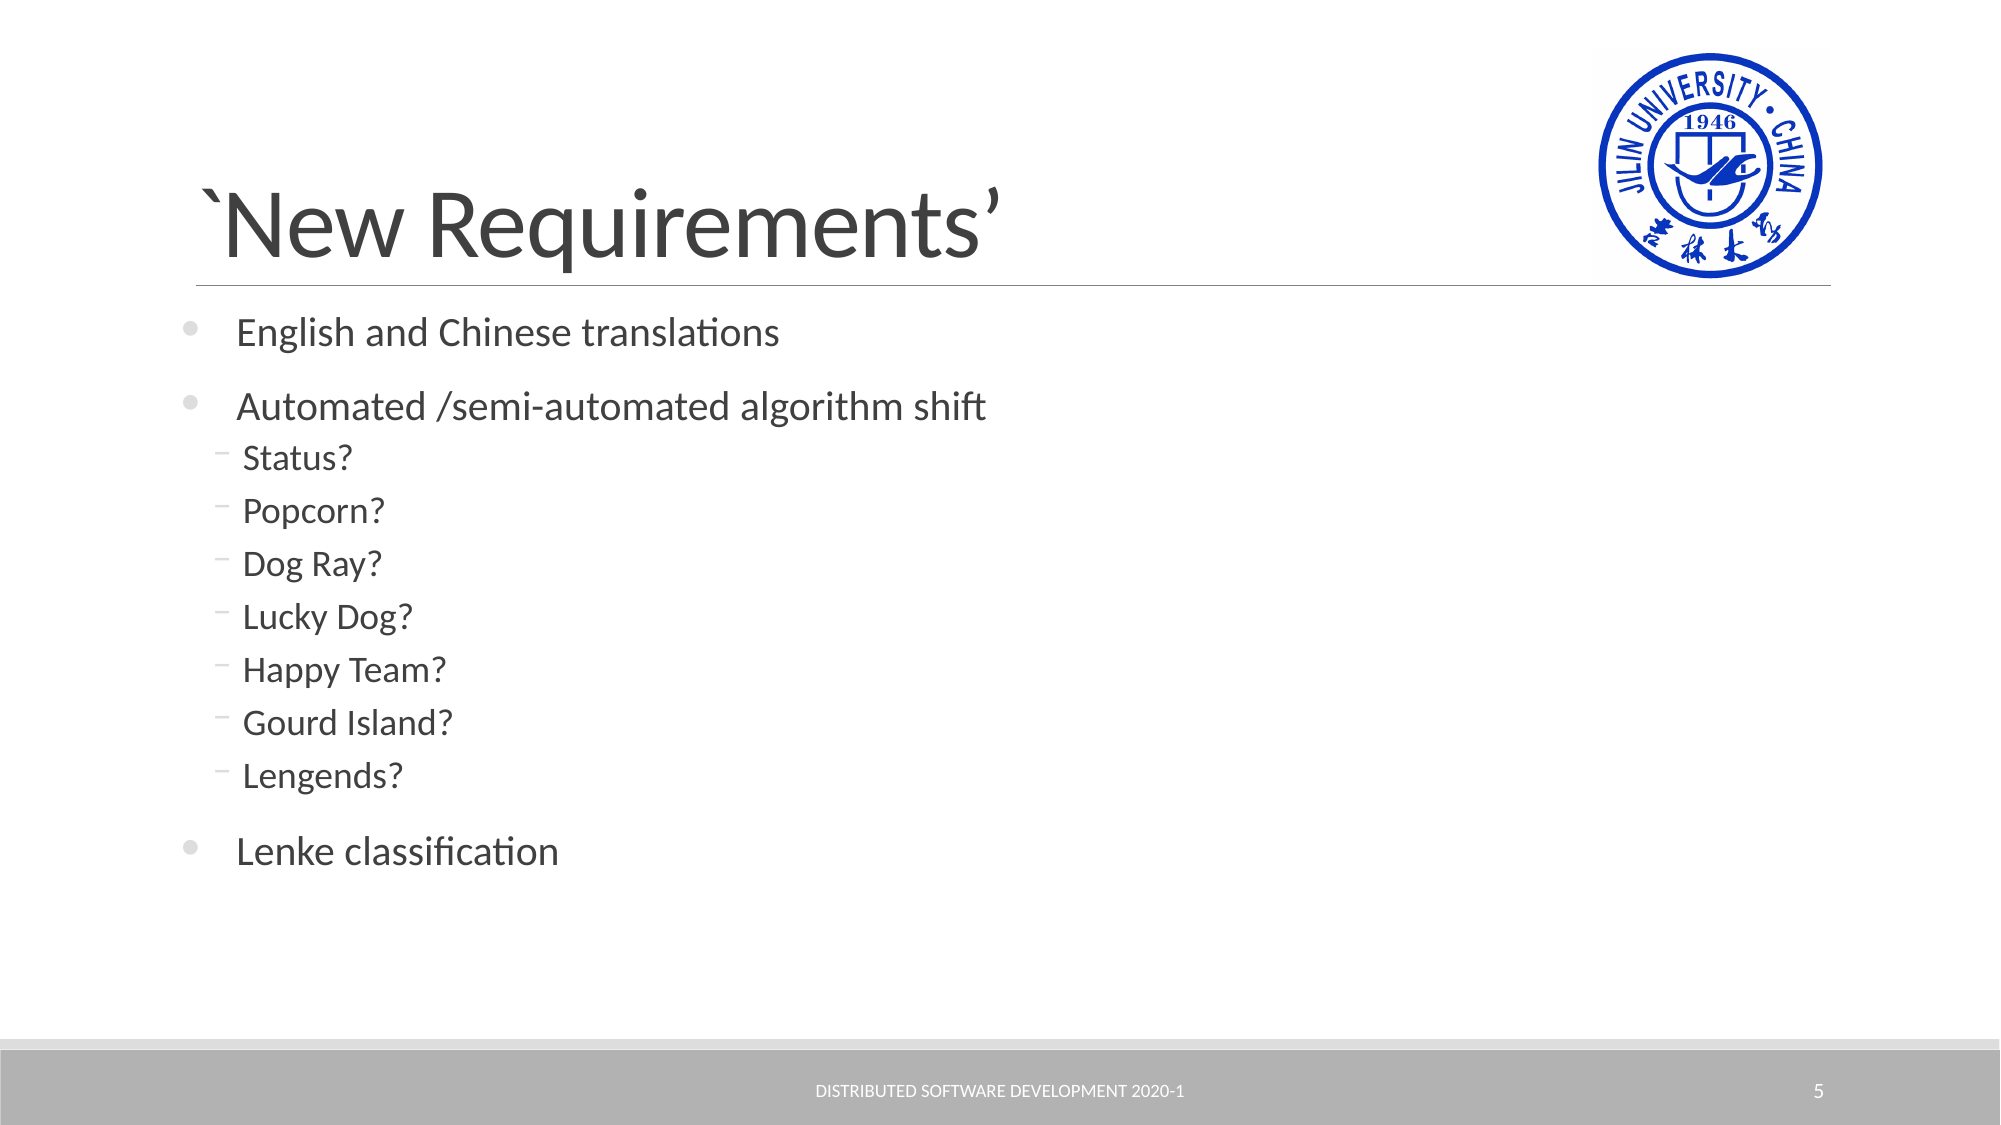

# `New Requirements’
English and Chinese translations
Automated /semi-automated algorithm shift
Status?
Popcorn?
Dog Ray?
Lucky Dog?
Happy Team?
Gourd Island?
Lengends?
Lenke classification

Distributed Software Development 2020-1
5